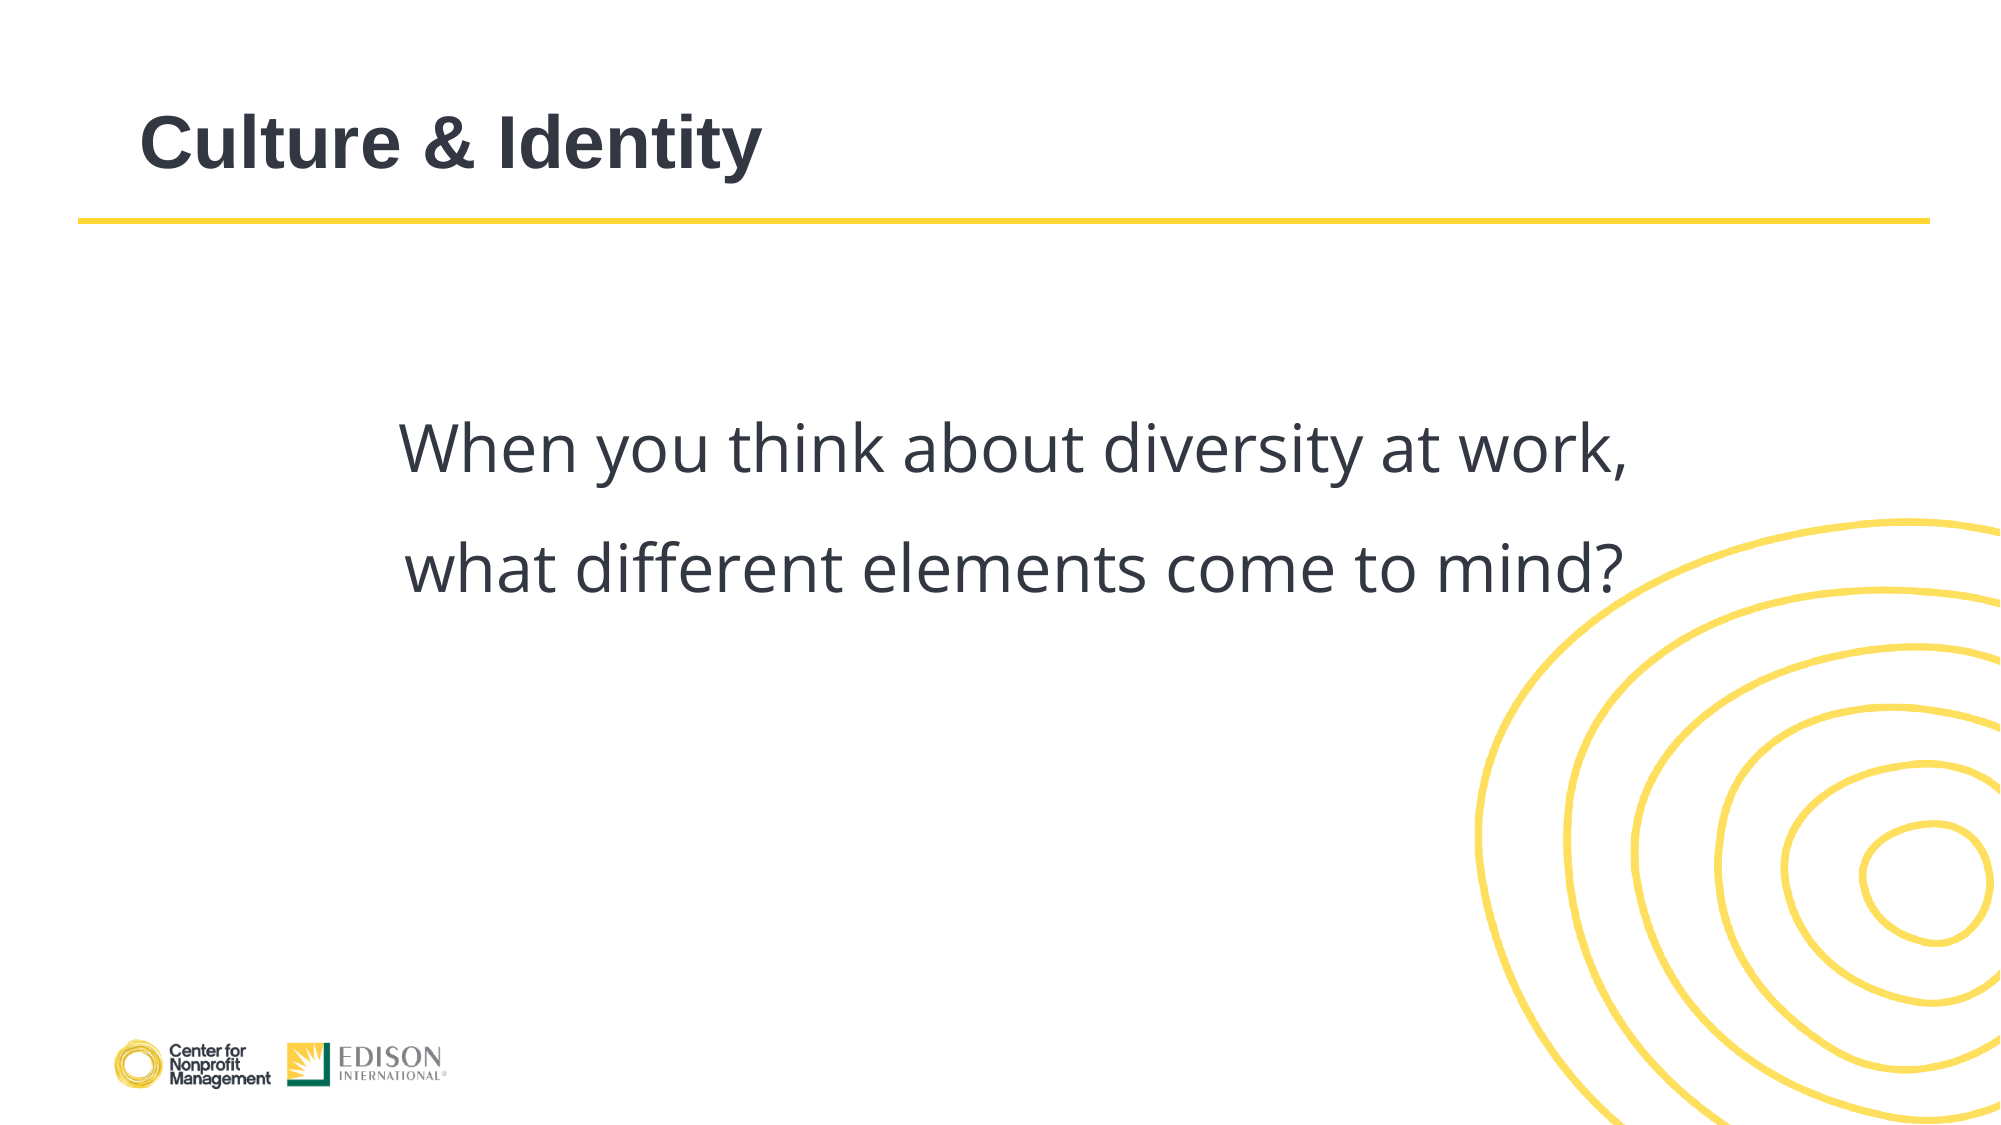

Culture & Identity
When you think about diversity at work, what different elements come to mind?